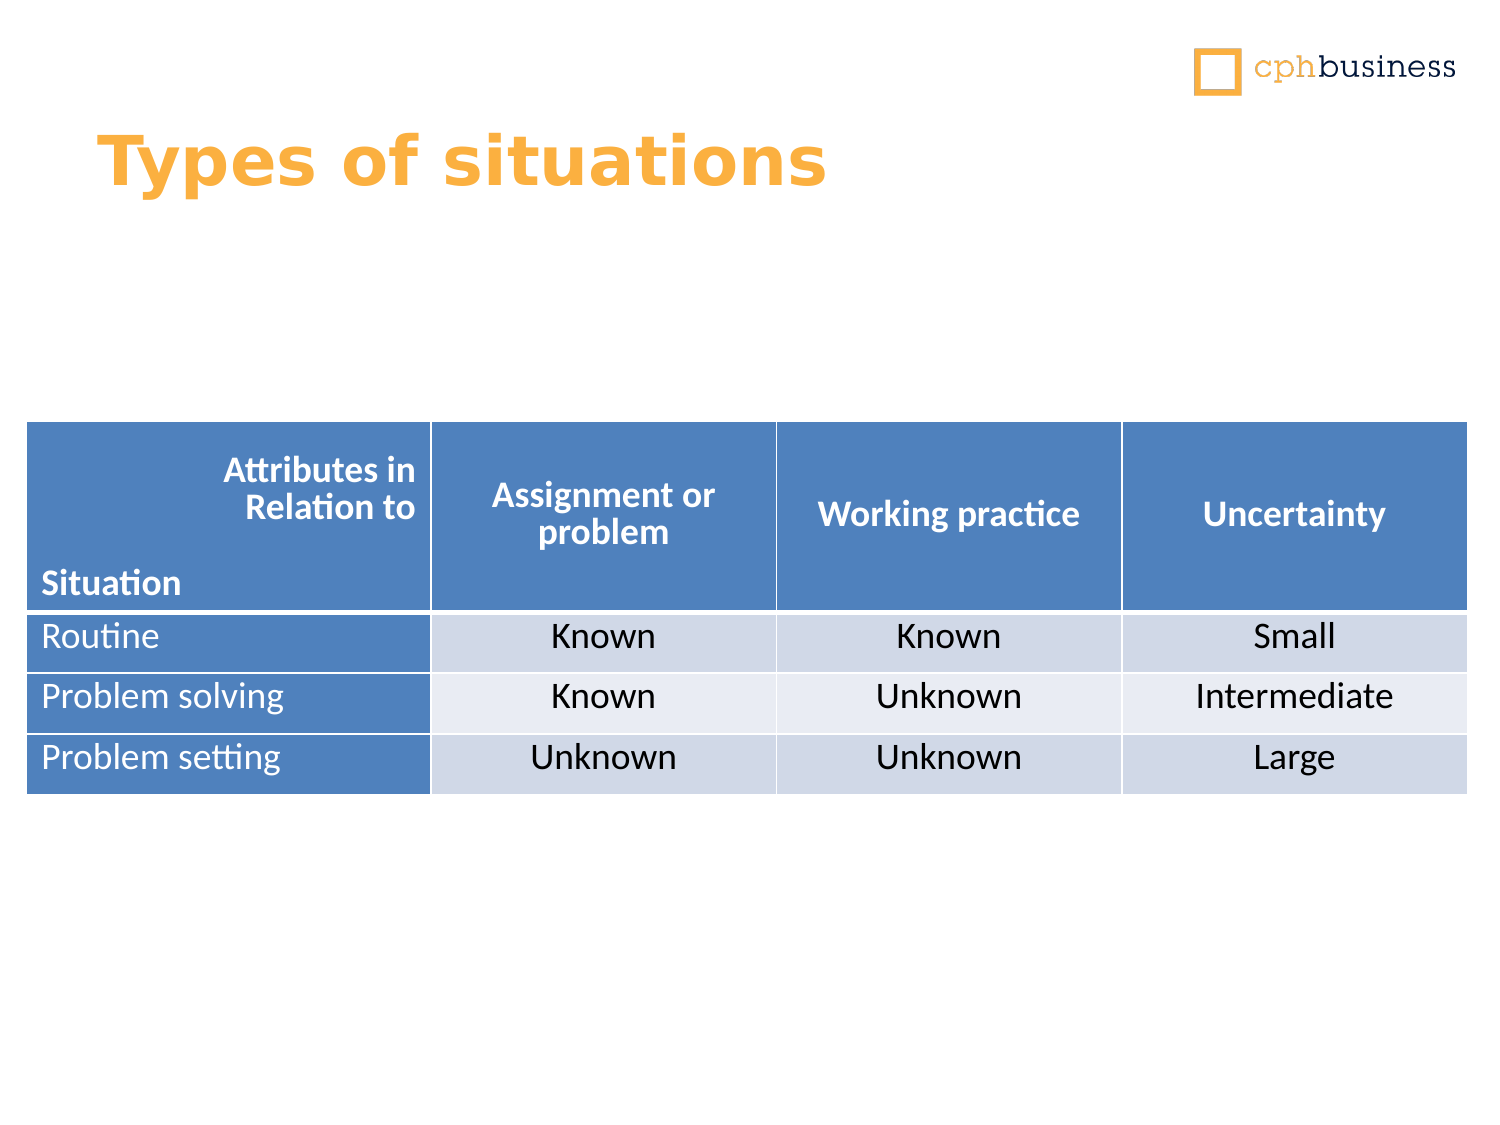

Types of situations
| Attributes in Relation to Situation | Assignment or problem | Working practice | Uncertainty |
| --- | --- | --- | --- |
| Routine | Known | Known | Small |
| Problem solving | Known | Unknown | Intermediate |
| Problem setting | Unknown | Unknown | Large |